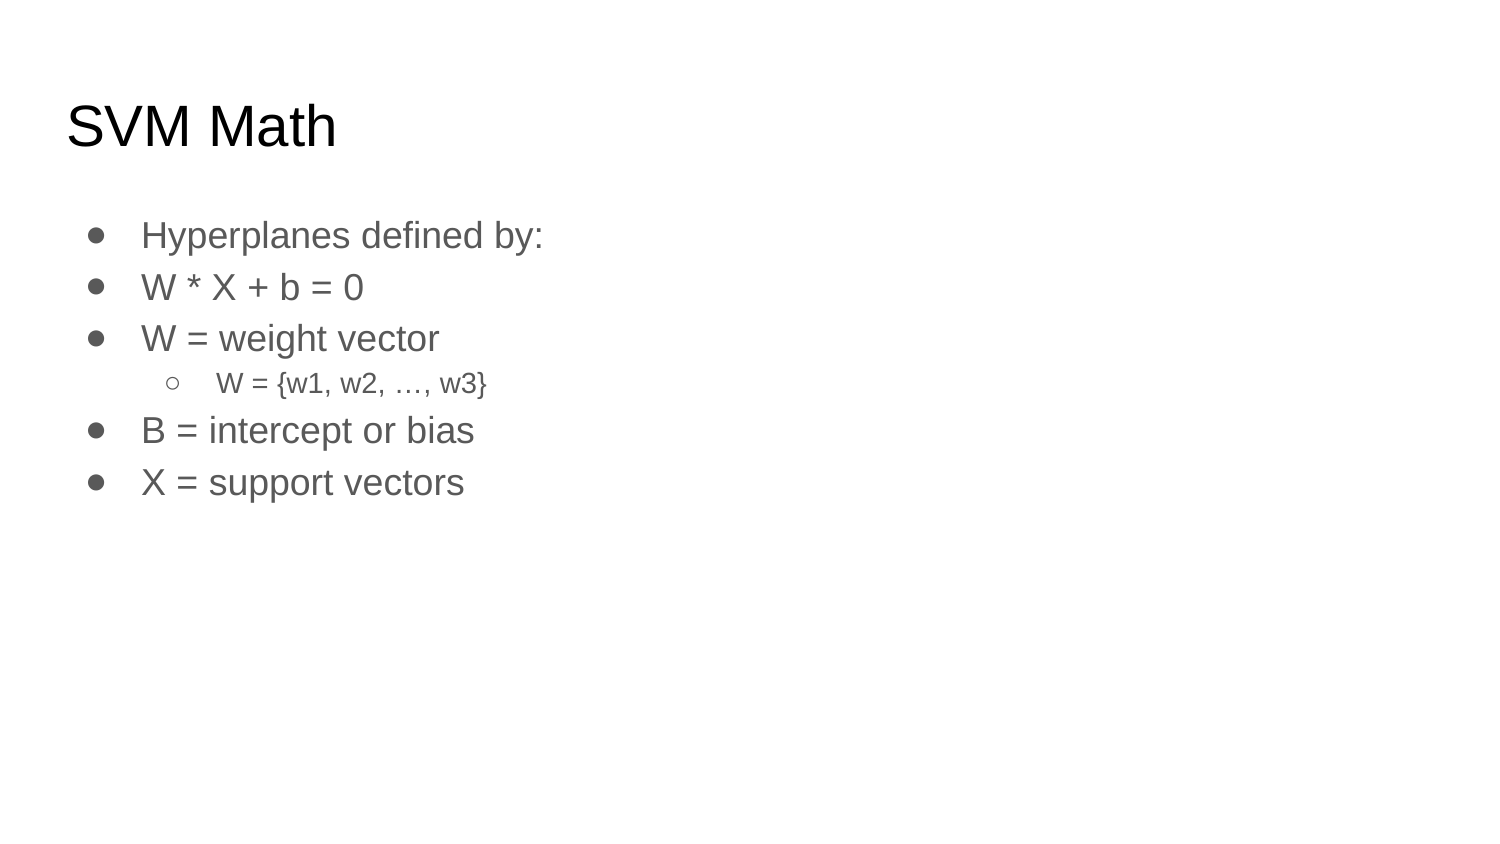

# SVM Math
Hyperplanes defined by:
W * X + b = 0
W = weight vector
W = {w1, w2, …, w3}
B = intercept or bias
X = support vectors